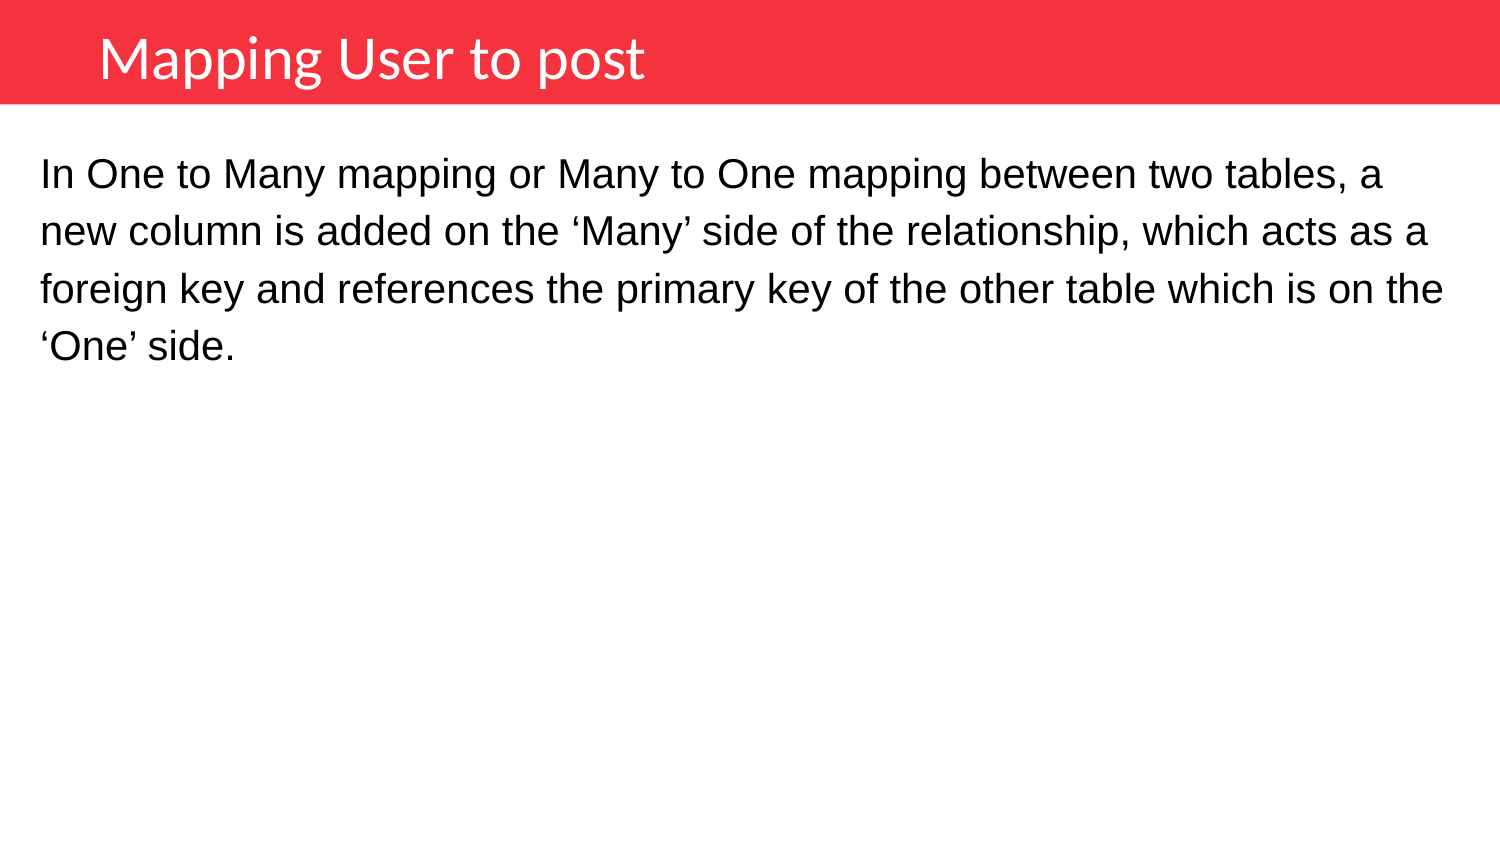

Mapping User to post

In One to Many mapping or Many to One mapping between two tables, a new column is added on the ‘Many’ side of the relationship, which acts as a foreign key and references the primary key of the other table which is on the ‘One’ side.